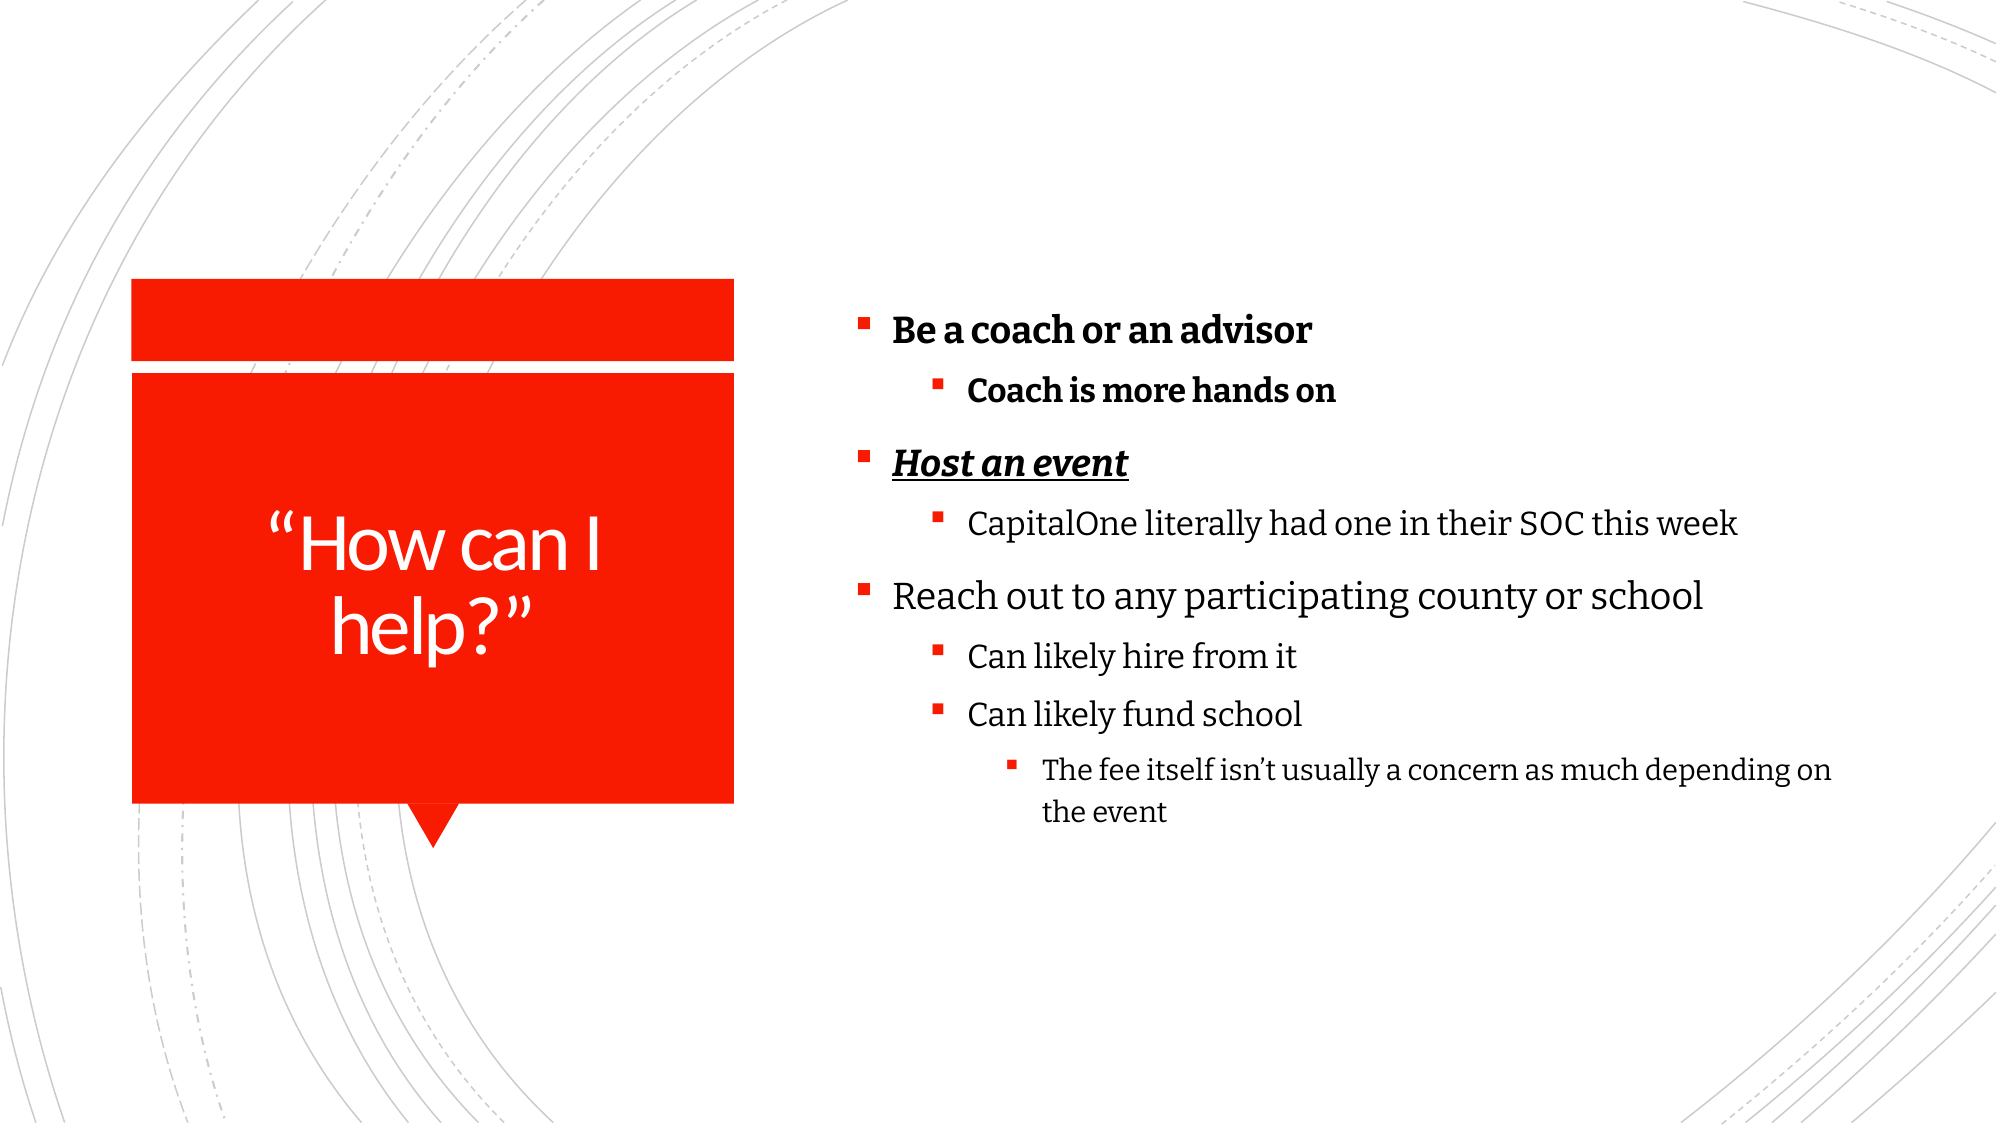

Be a coach or an advisor
Coach is more hands on
Host an event
CapitalOne literally had one in their SOC this week
Reach out to any participating county or school
Can likely hire from it
Can likely fund school
The fee itself isn’t usually a concern as much depending on the event
# “How can I help?”